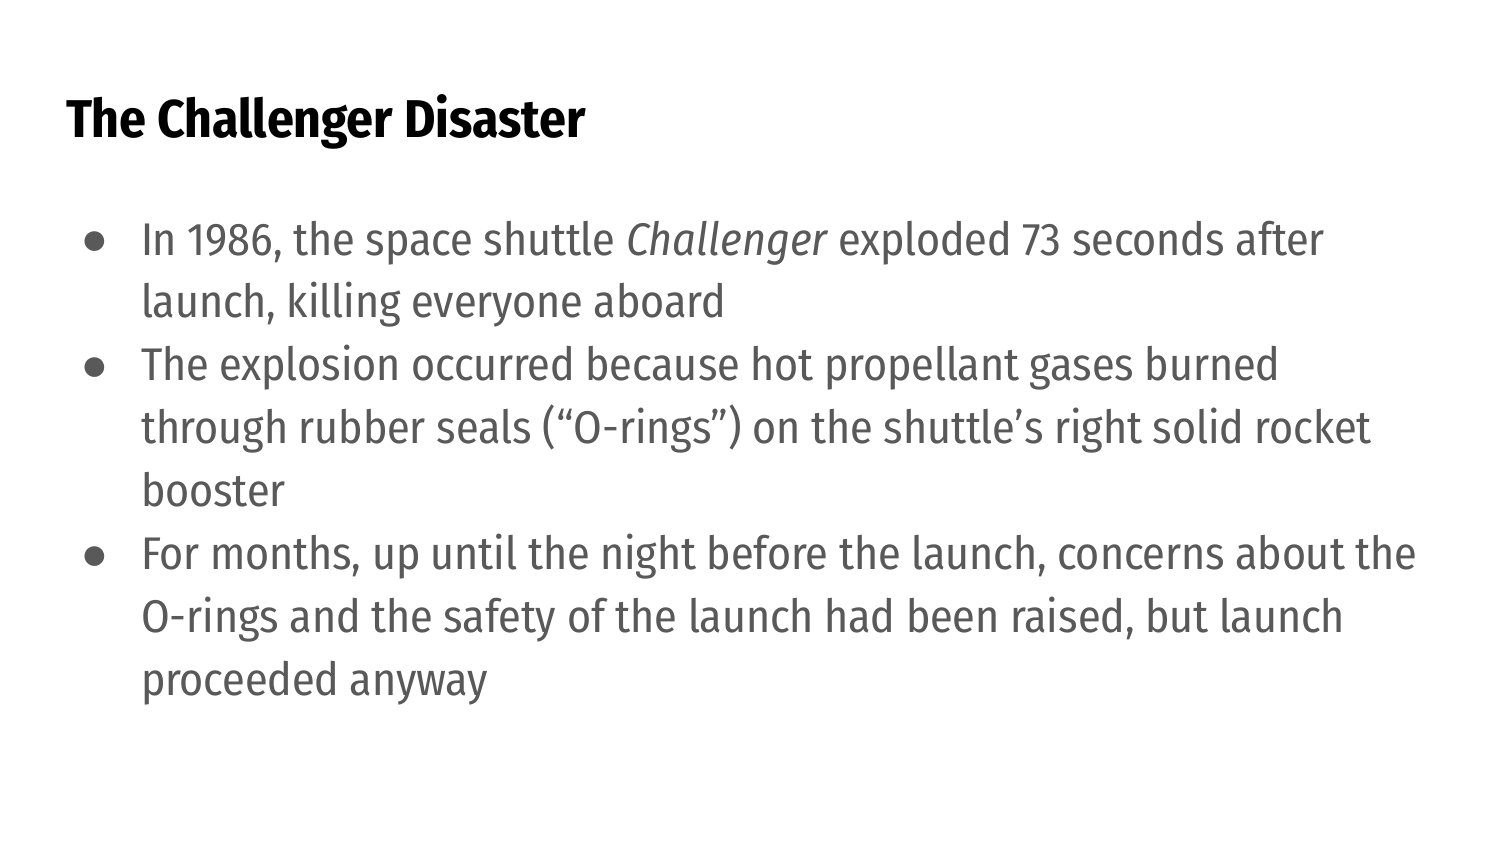

# The Challenger Disaster
In 1986, the space shuttle Challenger exploded 73 seconds after launch, killing everyone aboard
The explosion occurred because hot propellant gases burned through rubber seals (“O-rings”) on the shuttle’s right solid rocket booster
For months, up until the night before the launch, concerns about the O-rings and the safety of the launch had been raised, but launch proceeded anyway